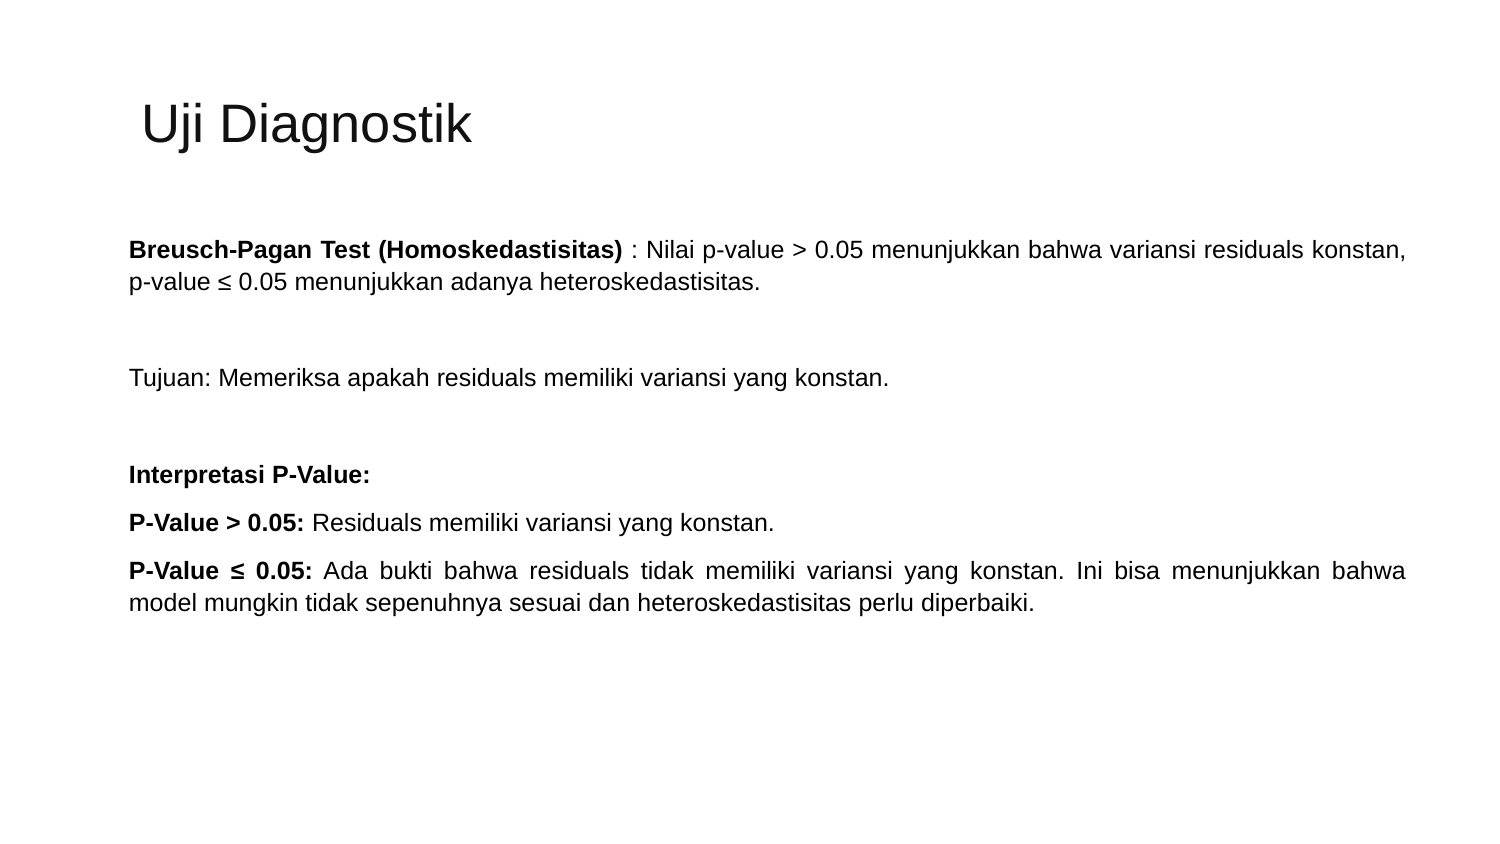

# Uji Diagnostik
Breusch-Pagan Test (Homoskedastisitas) : Nilai p-value > 0.05 menunjukkan bahwa variansi residuals konstan, p-value ≤ 0.05 menunjukkan adanya heteroskedastisitas.

Tujuan: Memeriksa apakah residuals memiliki variansi yang konstan.

Interpretasi P-Value:
P-Value > 0.05: Residuals memiliki variansi yang konstan.
P-Value ≤ 0.05: Ada bukti bahwa residuals tidak memiliki variansi yang konstan. Ini bisa menunjukkan bahwa model mungkin tidak sepenuhnya sesuai dan heteroskedastisitas perlu diperbaiki.